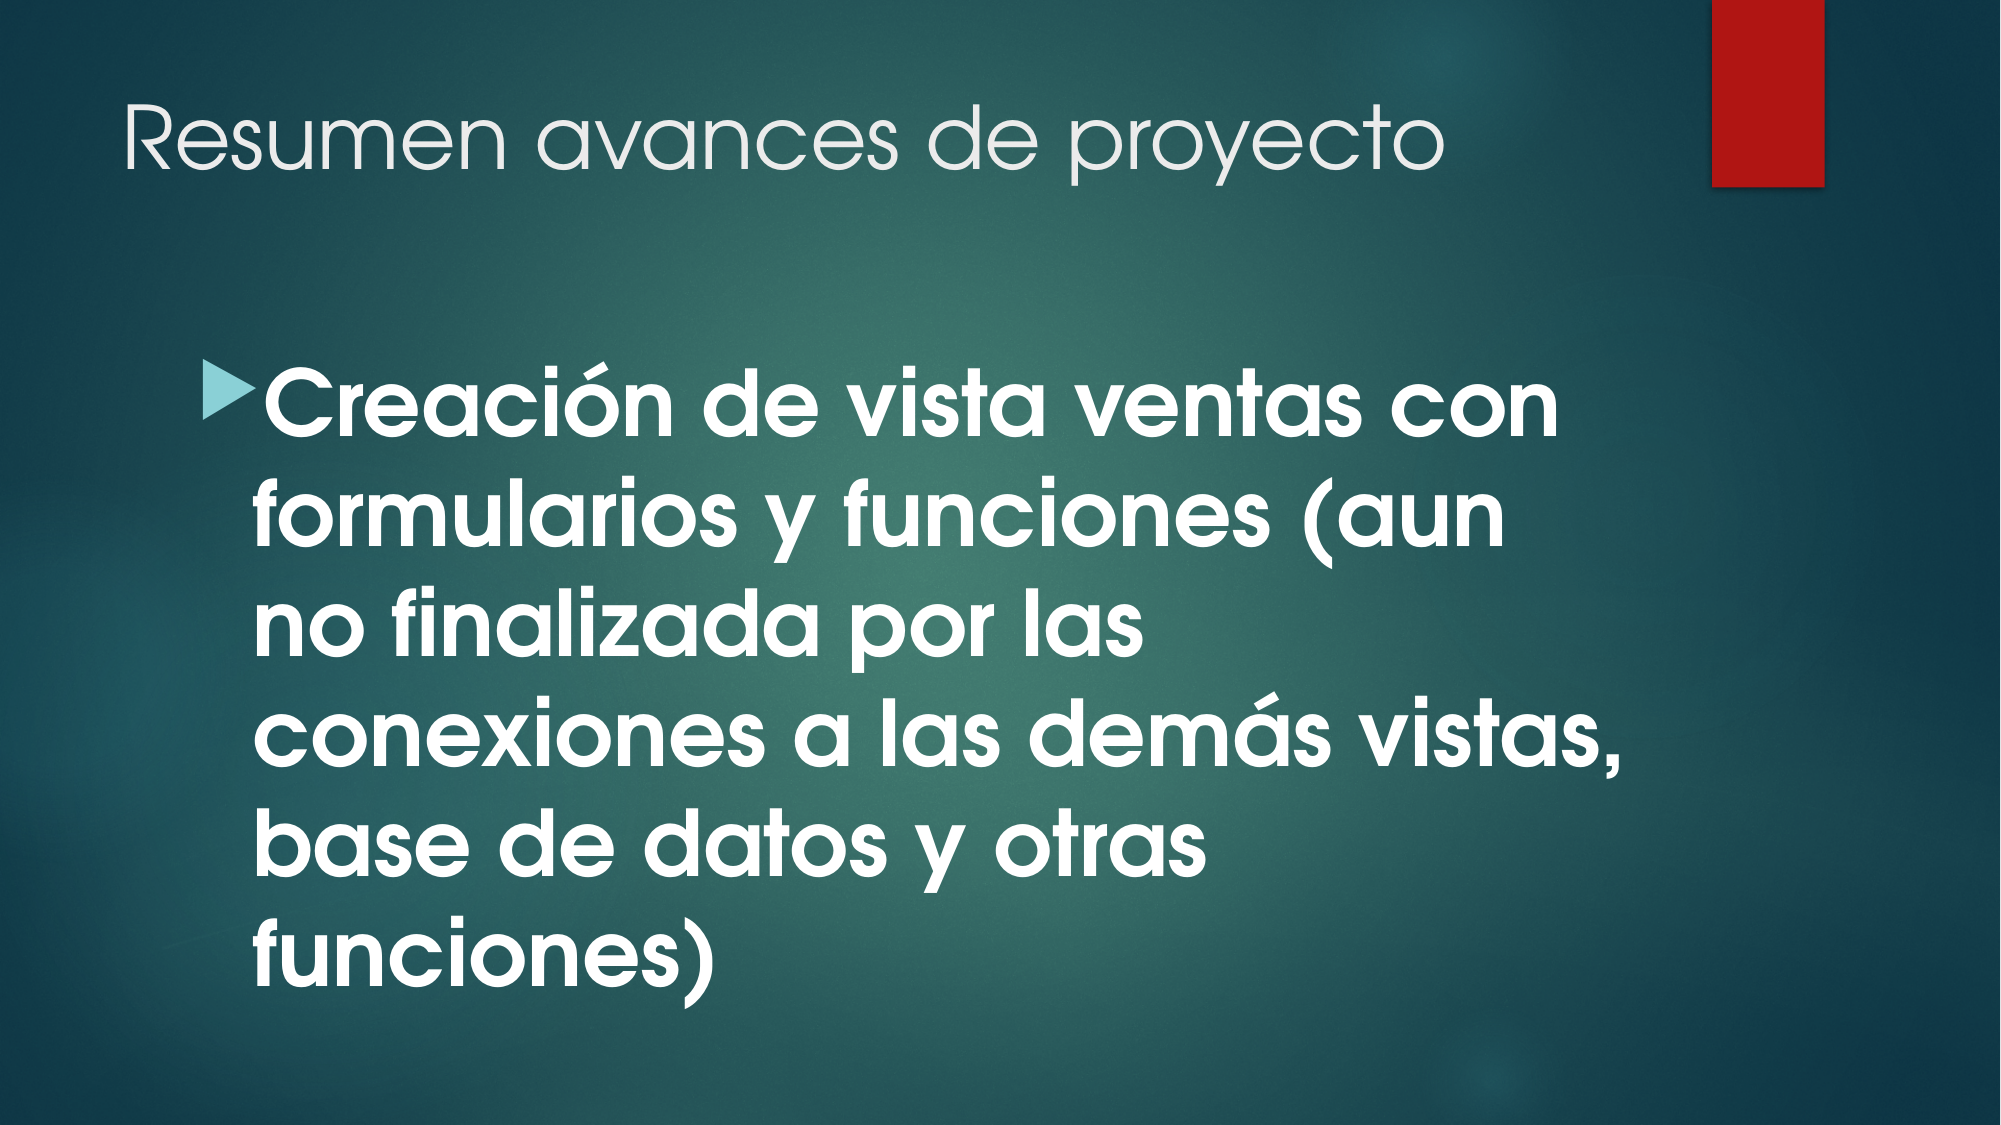

# Resumen avances de proyecto
Creación de vista ventas con formularios y funciones (aun no finalizada por las conexiones a las demás vistas, base de datos y otras funciones)